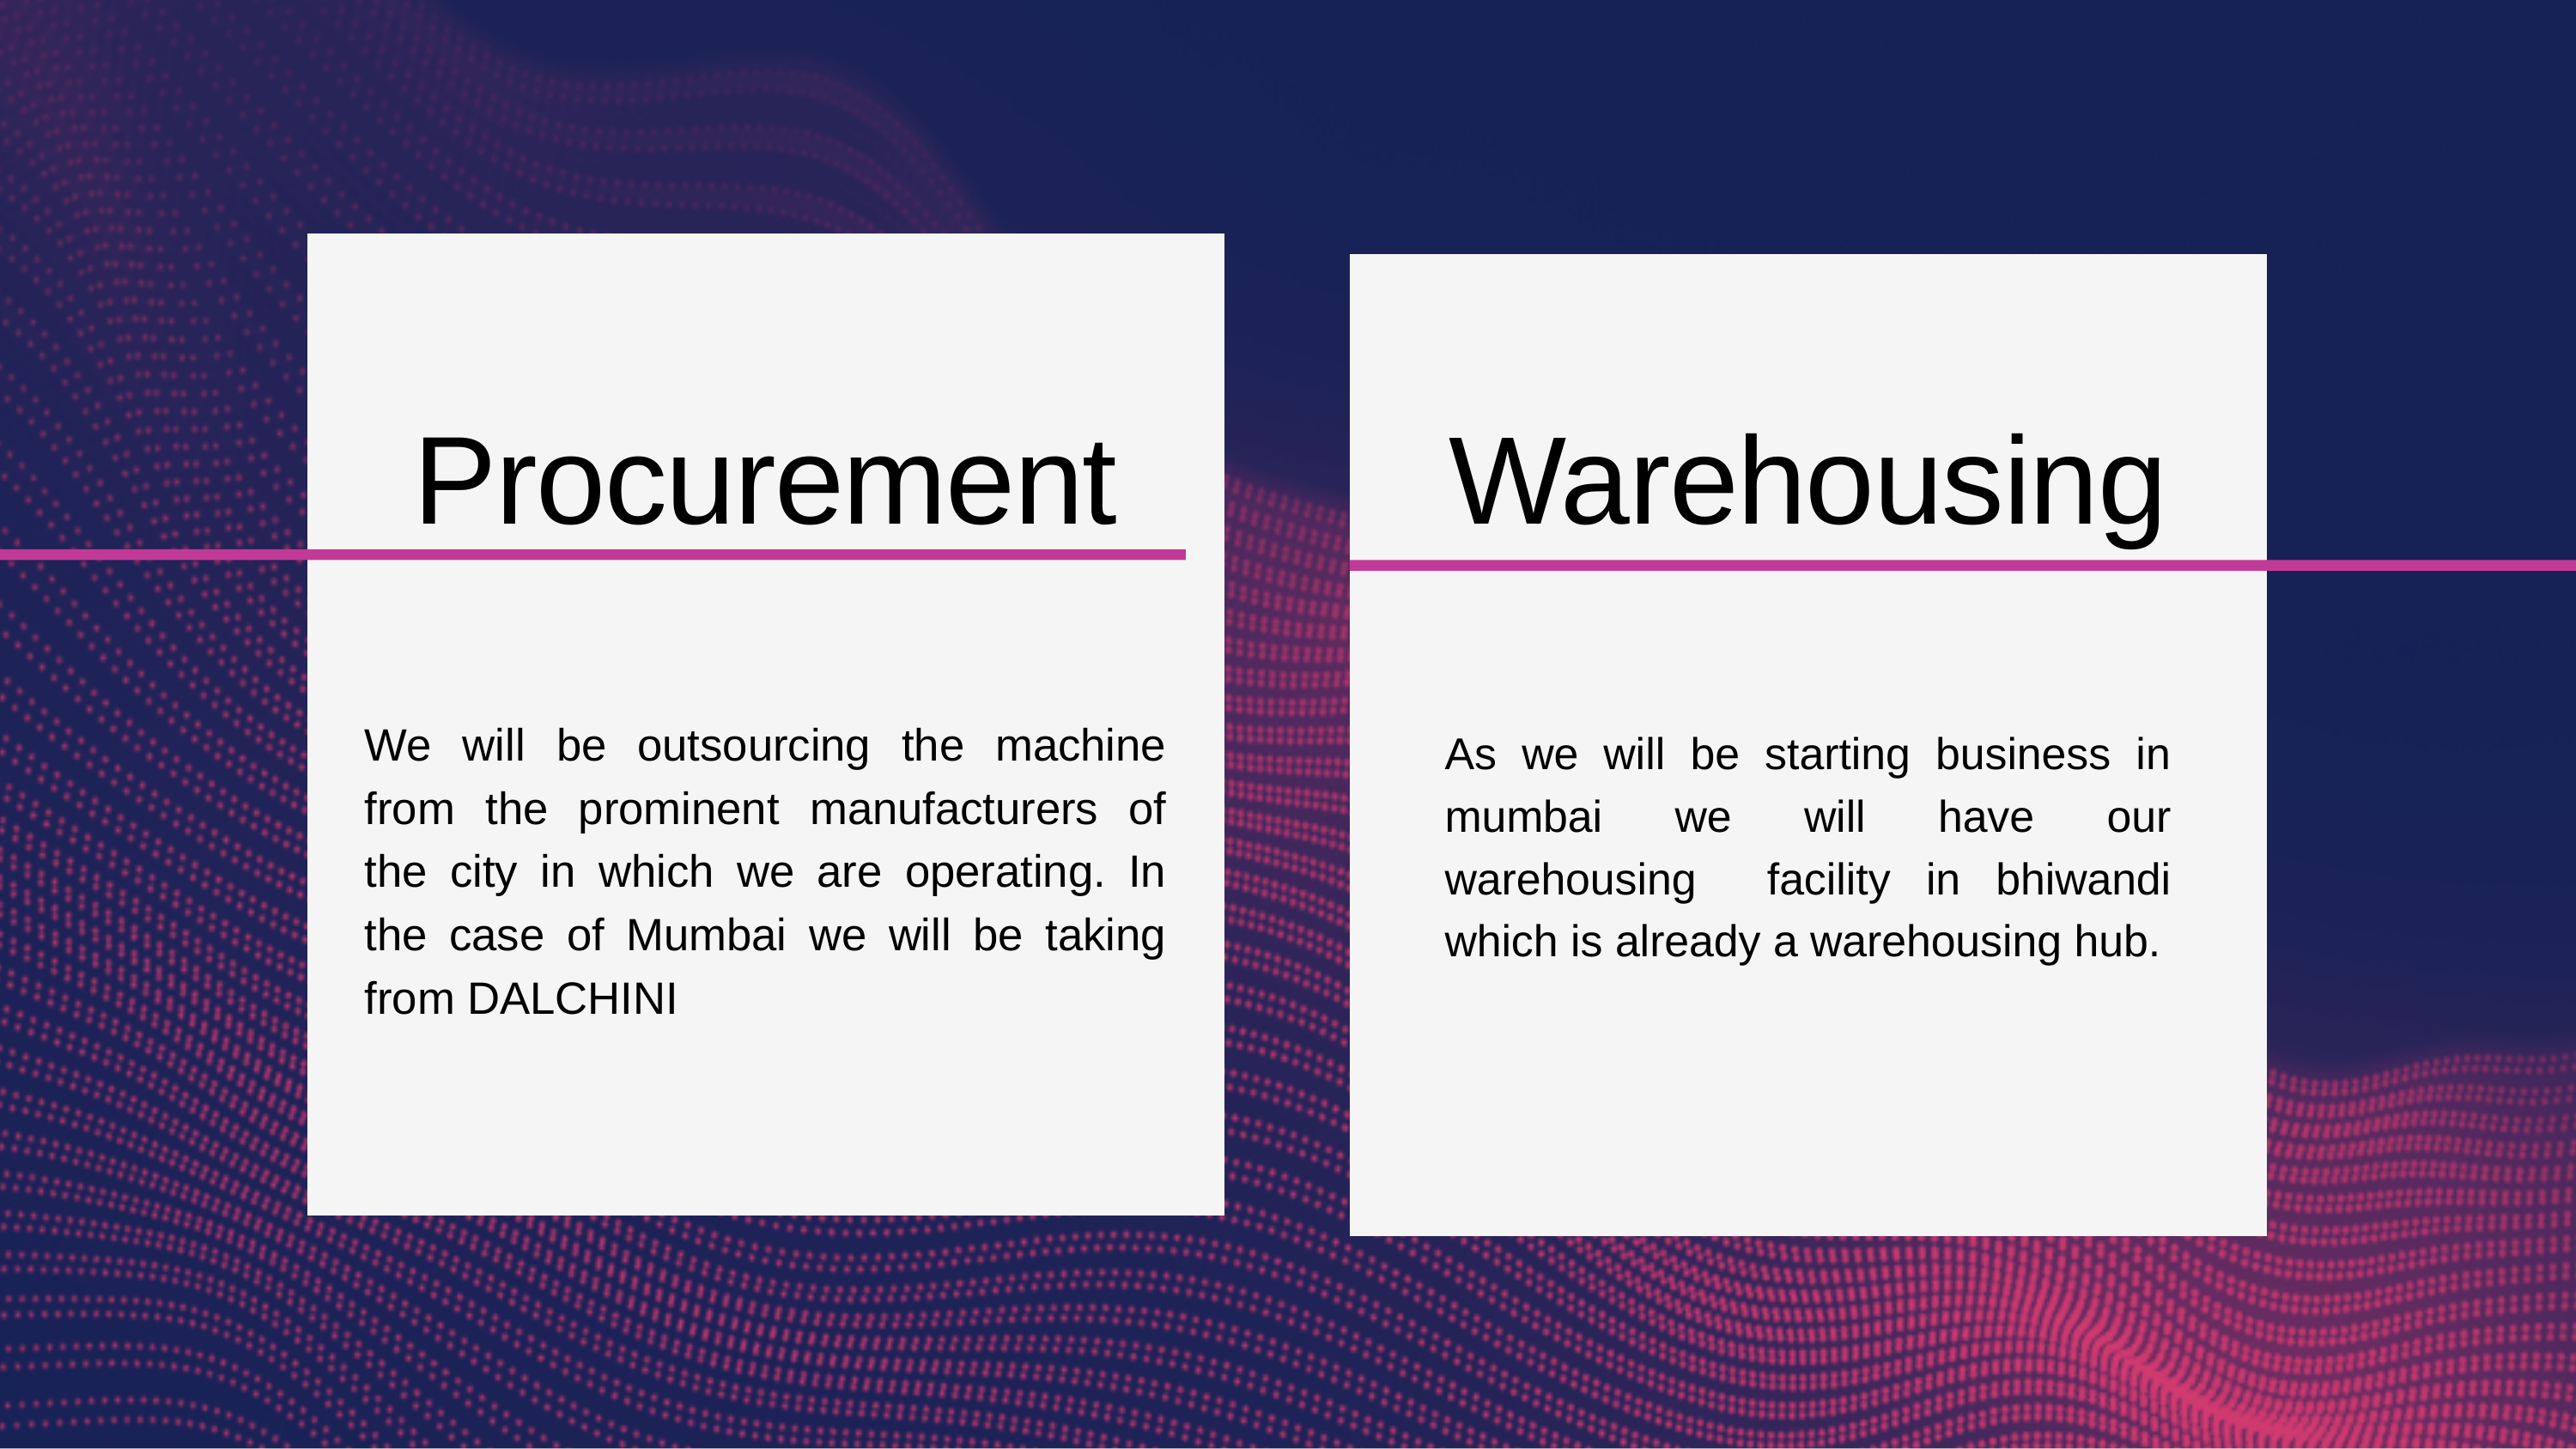

Procurement
Warehousing

We will be outsourcing the machine from the prominent manufacturers of the city in which we are operating. In the case of Mumbai we will be taking from DALCHINI
As we will be starting business in mumbai we will have our warehousing  facility in bhiwandi which is already a warehousing hub.